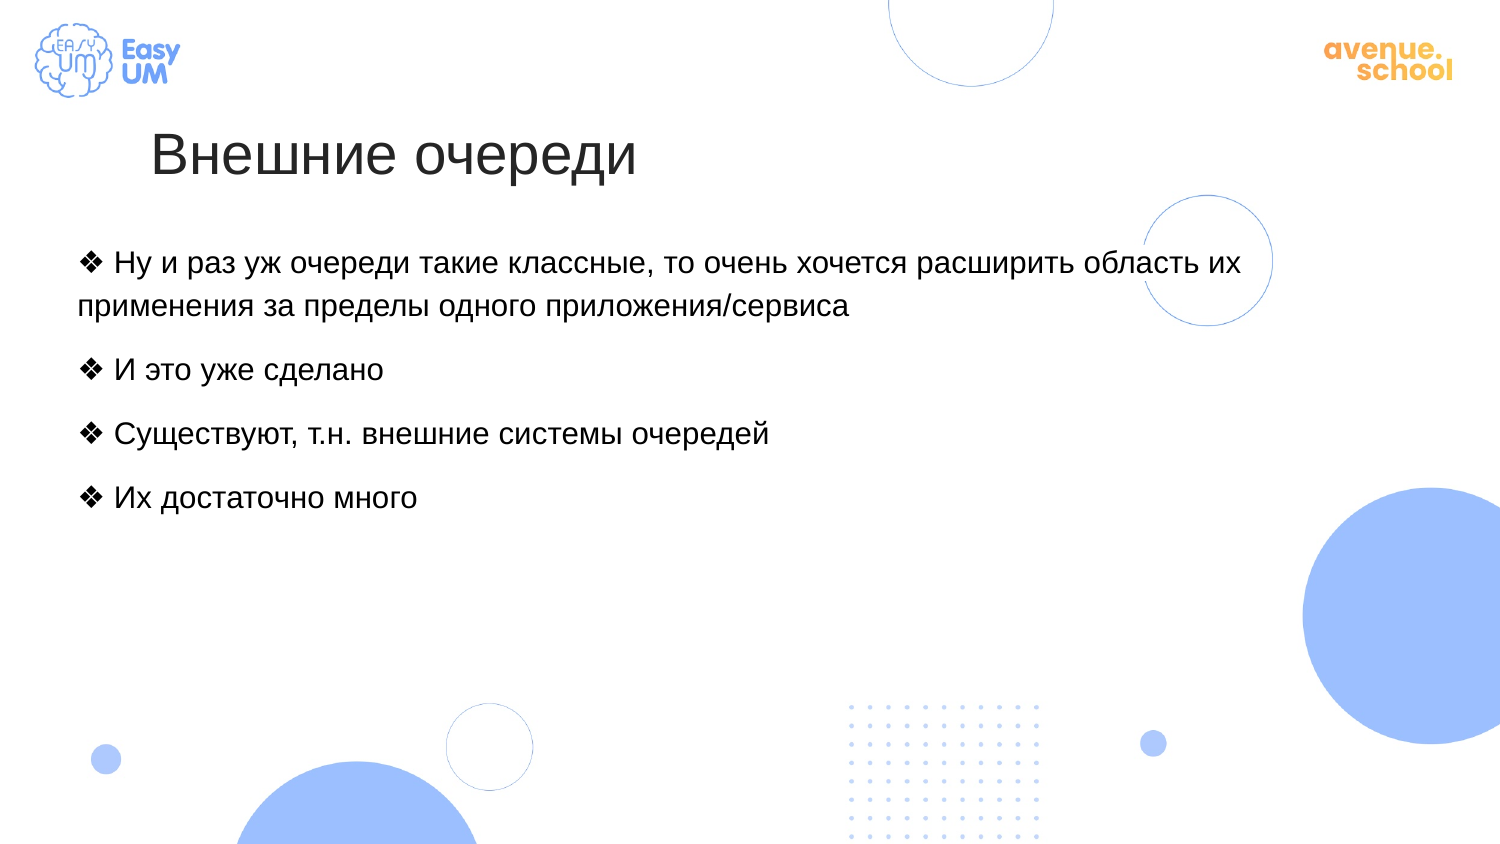

Внешние очереди
❖ Ну и раз уж очереди такие классные, то очень хочется расширить область их применения за пределы одного приложения/сервиса
❖ И это уже сделано
❖ Существуют, т.н. внешние системы очередей
❖ Их достаточно много